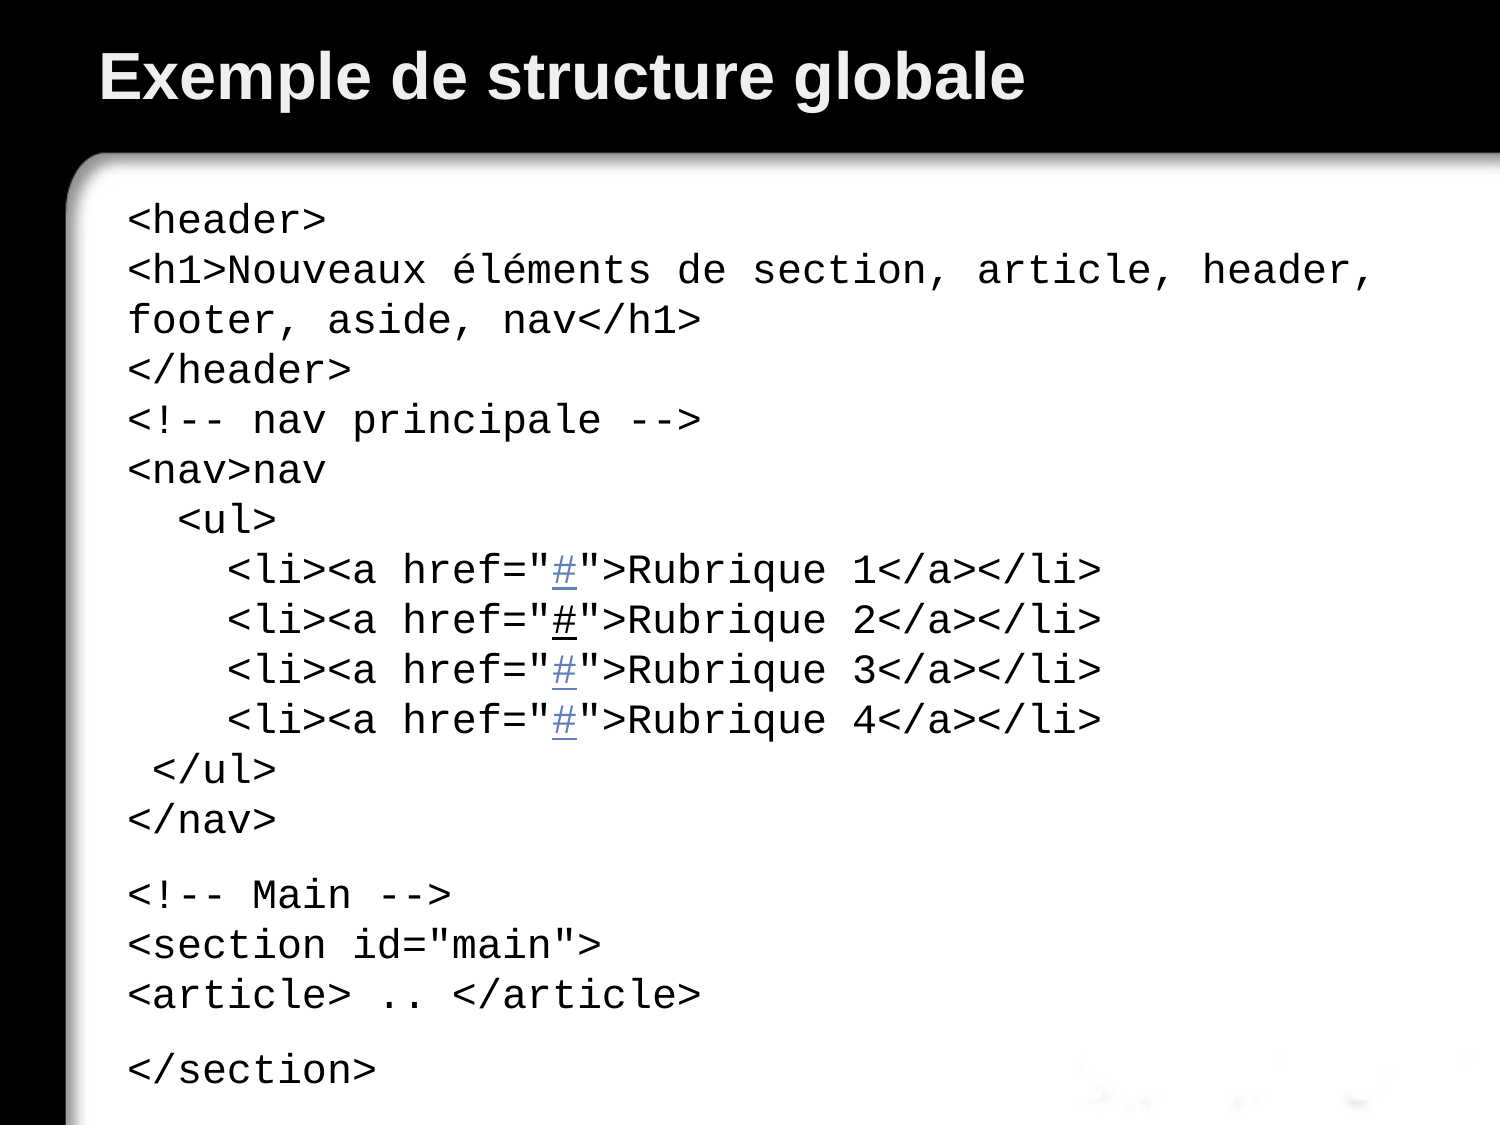

# Exemple de structure globale
<header>
<h1>Nouveaux éléments de section, article, header, footer, aside, nav</h1>
</header>
<!-- nav principale -->
<nav>nav
  <ul>
    <li><a href="#">Rubrique 1</a></li>
    <li><a href="#">Rubrique 2</a></li>
    <li><a href="#">Rubrique 3</a></li>
    <li><a href="#">Rubrique 4</a></li>
 </ul>
</nav>
<!-- Main -->
<section id="main">
<article> .. </article>
</section>